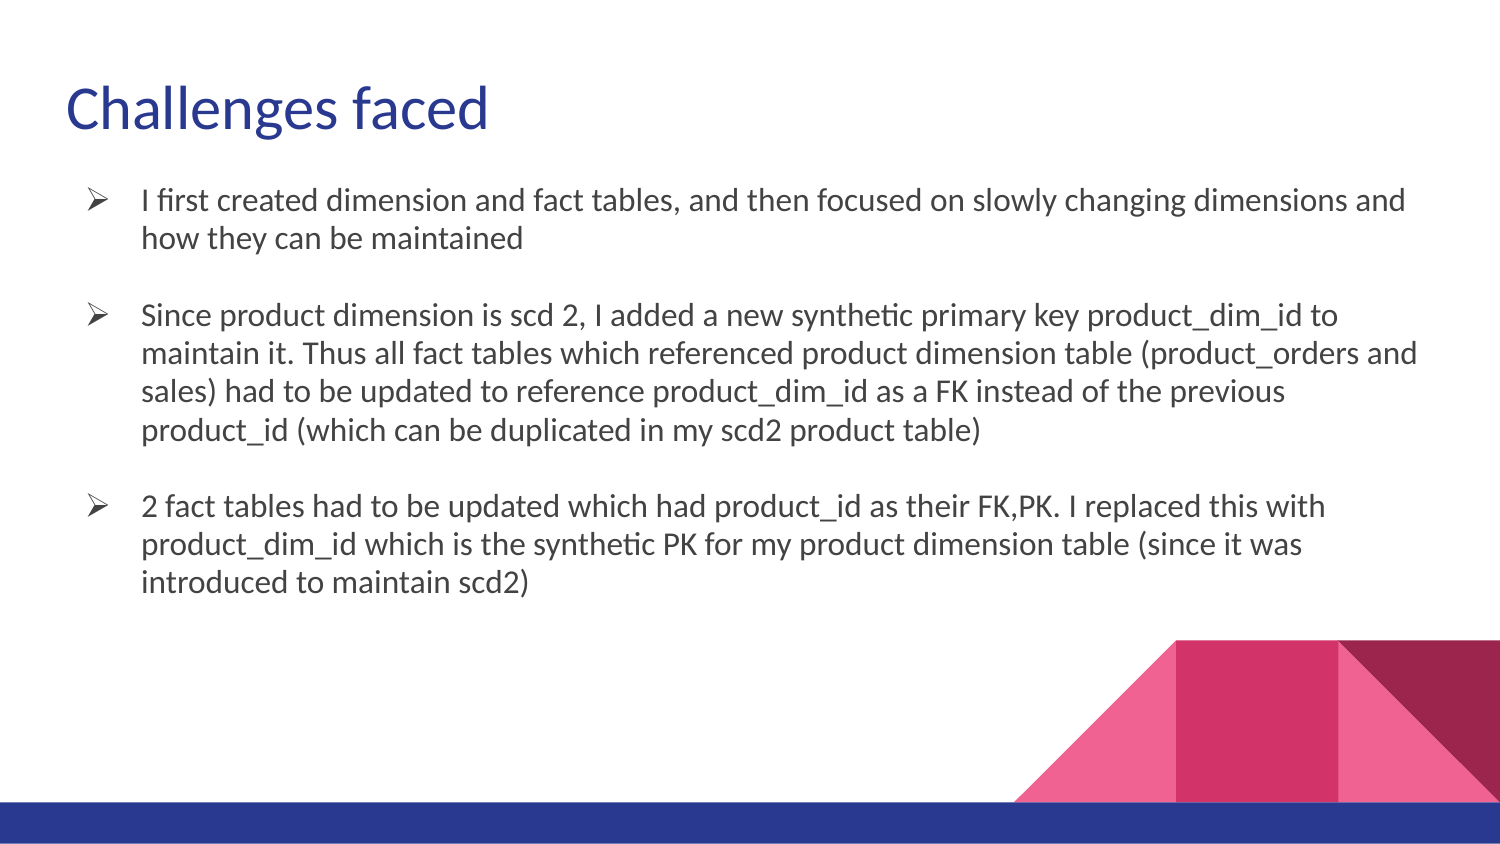

# Challenges faced
I first created dimension and fact tables, and then focused on slowly changing dimensions and how they can be maintained

Since product dimension is scd 2, I added a new synthetic primary key product_dim_id to maintain it. Thus all fact tables which referenced product dimension table (product_orders and sales) had to be updated to reference product_dim_id as a FK instead of the previous product_id (which can be duplicated in my scd2 product table)

2 fact tables had to be updated which had product_id as their FK,PK. I replaced this with product_dim_id which is the synthetic PK for my product dimension table (since it was introduced to maintain scd2)